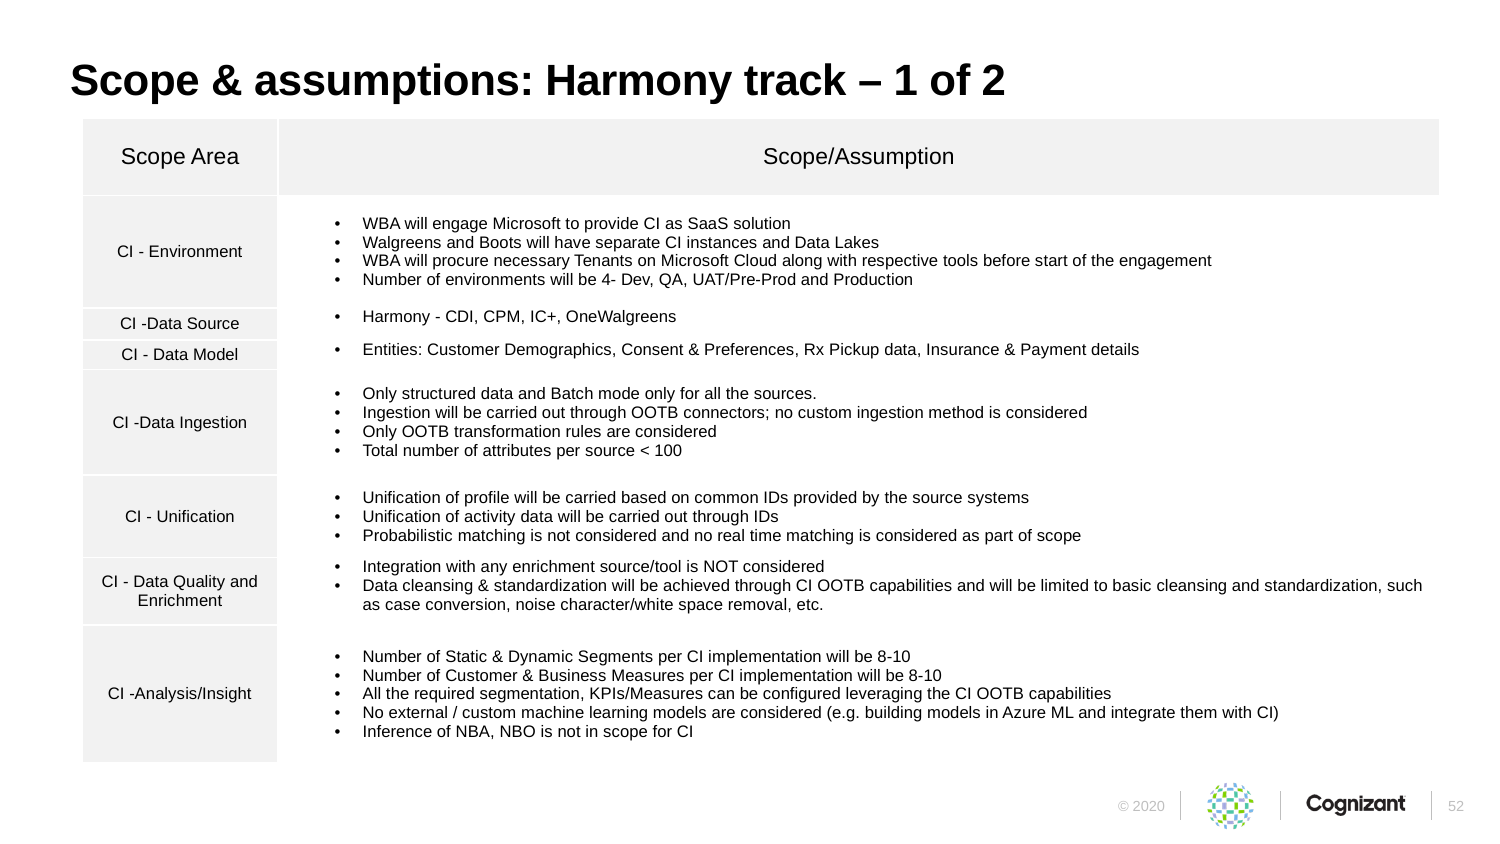

# Scope & assumptions: Harmony track – 1 of 2
| Scope Area | Scope/Assumption |
| --- | --- |
| CI - Environment | WBA will engage Microsoft to provide CI as SaaS solution Walgreens and Boots will have separate CI instances and Data Lakes WBA will procure necessary Tenants on Microsoft Cloud along with respective tools before start of the engagement Number of environments will be 4- Dev, QA, UAT/Pre-Prod and Production |
| CI -Data Source | Harmony - CDI, CPM, IC+, OneWalgreens |
| CI - Data Model | Entities: Customer Demographics, Consent & Preferences, Rx Pickup data, Insurance & Payment details |
| CI -Data Ingestion | Only structured data and Batch mode only for all the sources. Ingestion will be carried out through OOTB connectors; no custom ingestion method is considered Only OOTB transformation rules are considered Total number of attributes per source < 100 |
| CI - Unification | Unification of profile will be carried based on common IDs provided by the source systems Unification of activity data will be carried out through IDs Probabilistic matching is not considered and no real time matching is considered as part of scope |
| CI - Data Quality and Enrichment | Integration with any enrichment source/tool is NOT considered Data cleansing & standardization will be achieved through CI OOTB capabilities and will be limited to basic cleansing and standardization, such as case conversion, noise character/white space removal, etc. |
| CI -Analysis/Insight | Number of Static & Dynamic Segments per CI implementation will be 8-10 Number of Customer & Business Measures per CI implementation will be 8-10 All the required segmentation, KPIs/Measures can be configured leveraging the CI OOTB capabilities No external / custom machine learning models are considered (e.g. building models in Azure ML and integrate them with CI) Inference of NBA, NBO is not in scope for CI |
52
© 2020